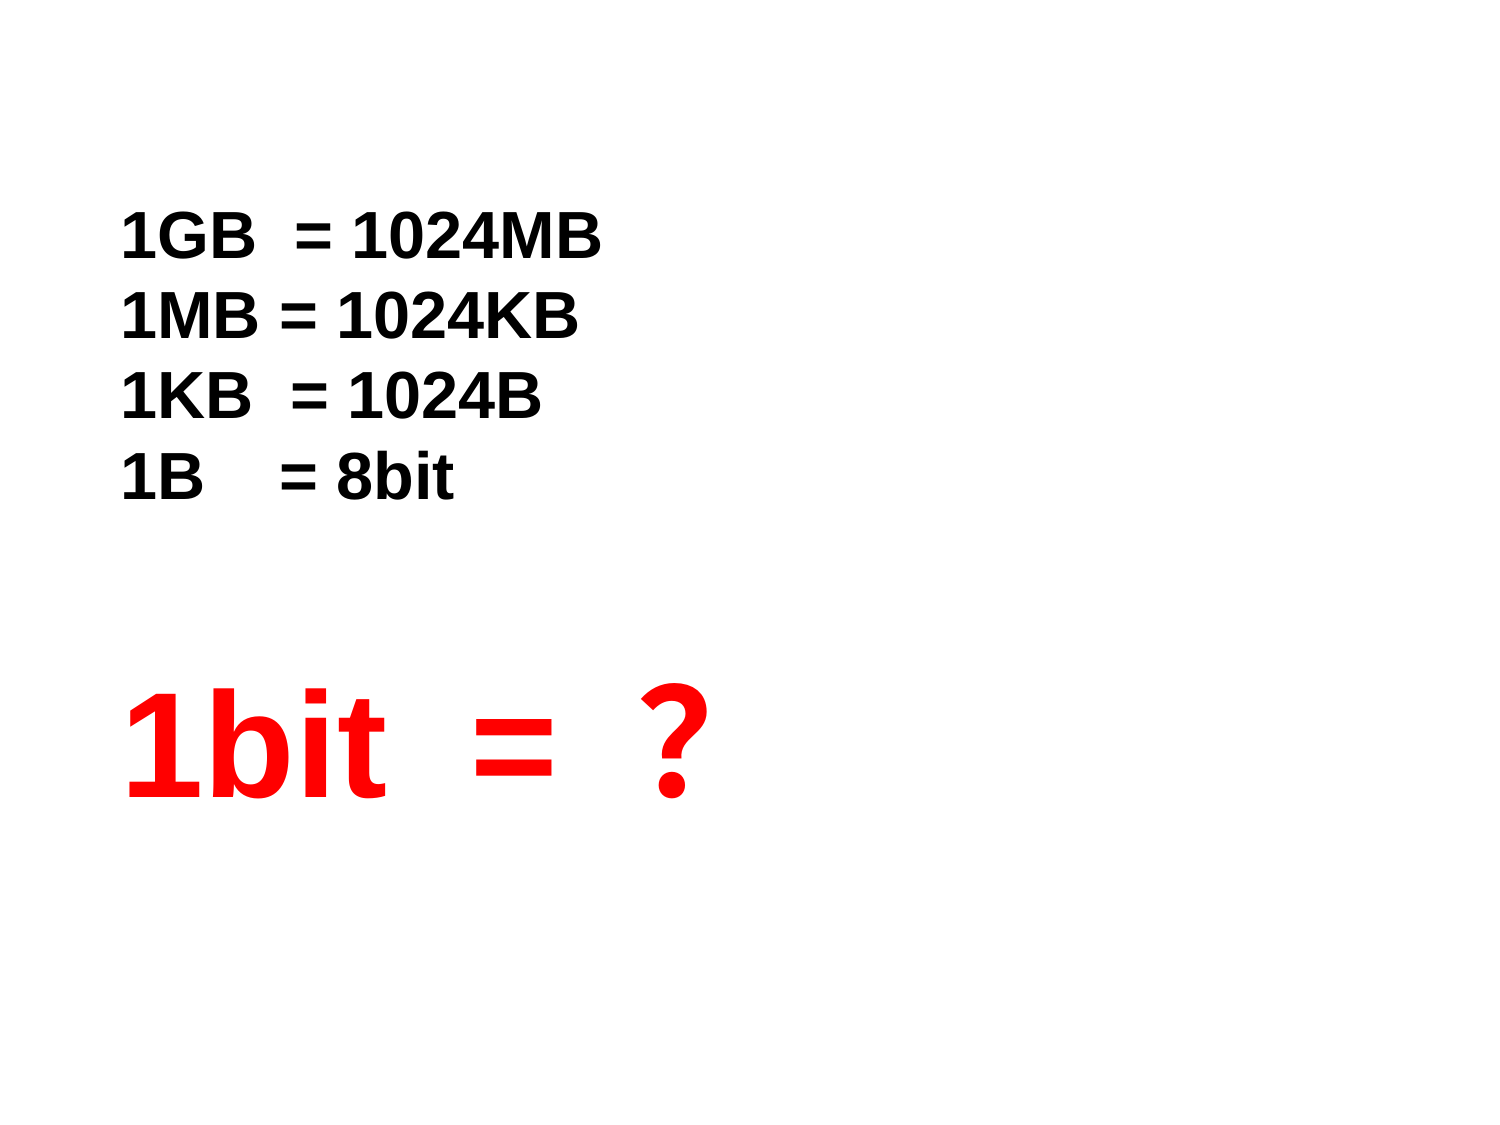

# 1GB  = 1024MB 1MB = 1024KB 1KB  = 1024B 1B    = 8bit 1bit  = ？